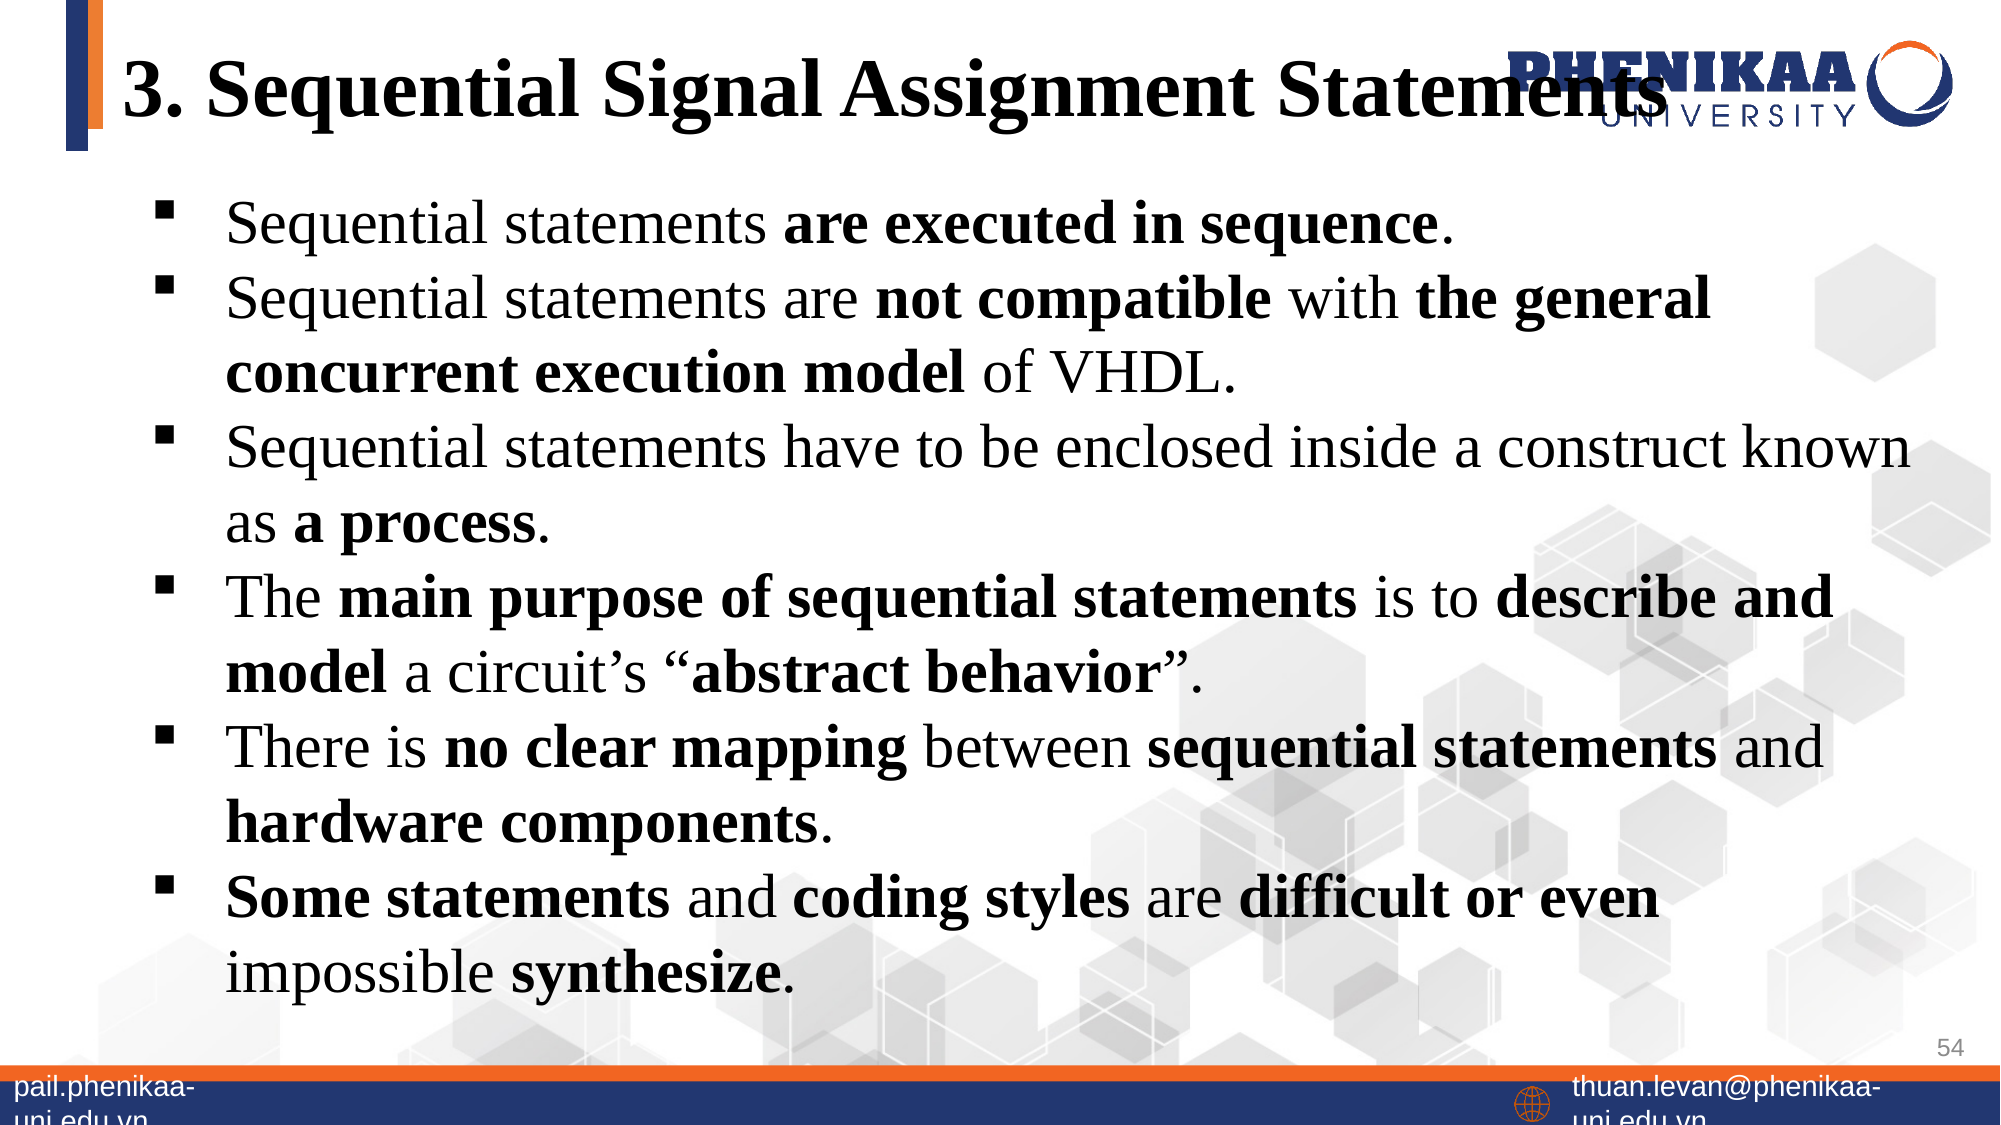

# 3. Sequential Signal Assignment Statements
Sequential statements are executed in sequence.
Sequential statements are not compatible with the general concurrent execution model of VHDL.
Sequential statements have to be enclosed inside a construct known as a process.
The main purpose of sequential statements is to describe and model a circuit’s “abstract behavior”.
There is no clear mapping between sequential statements and hardware components.
Some statements and coding styles are difficult or even impossible synthesize.
54